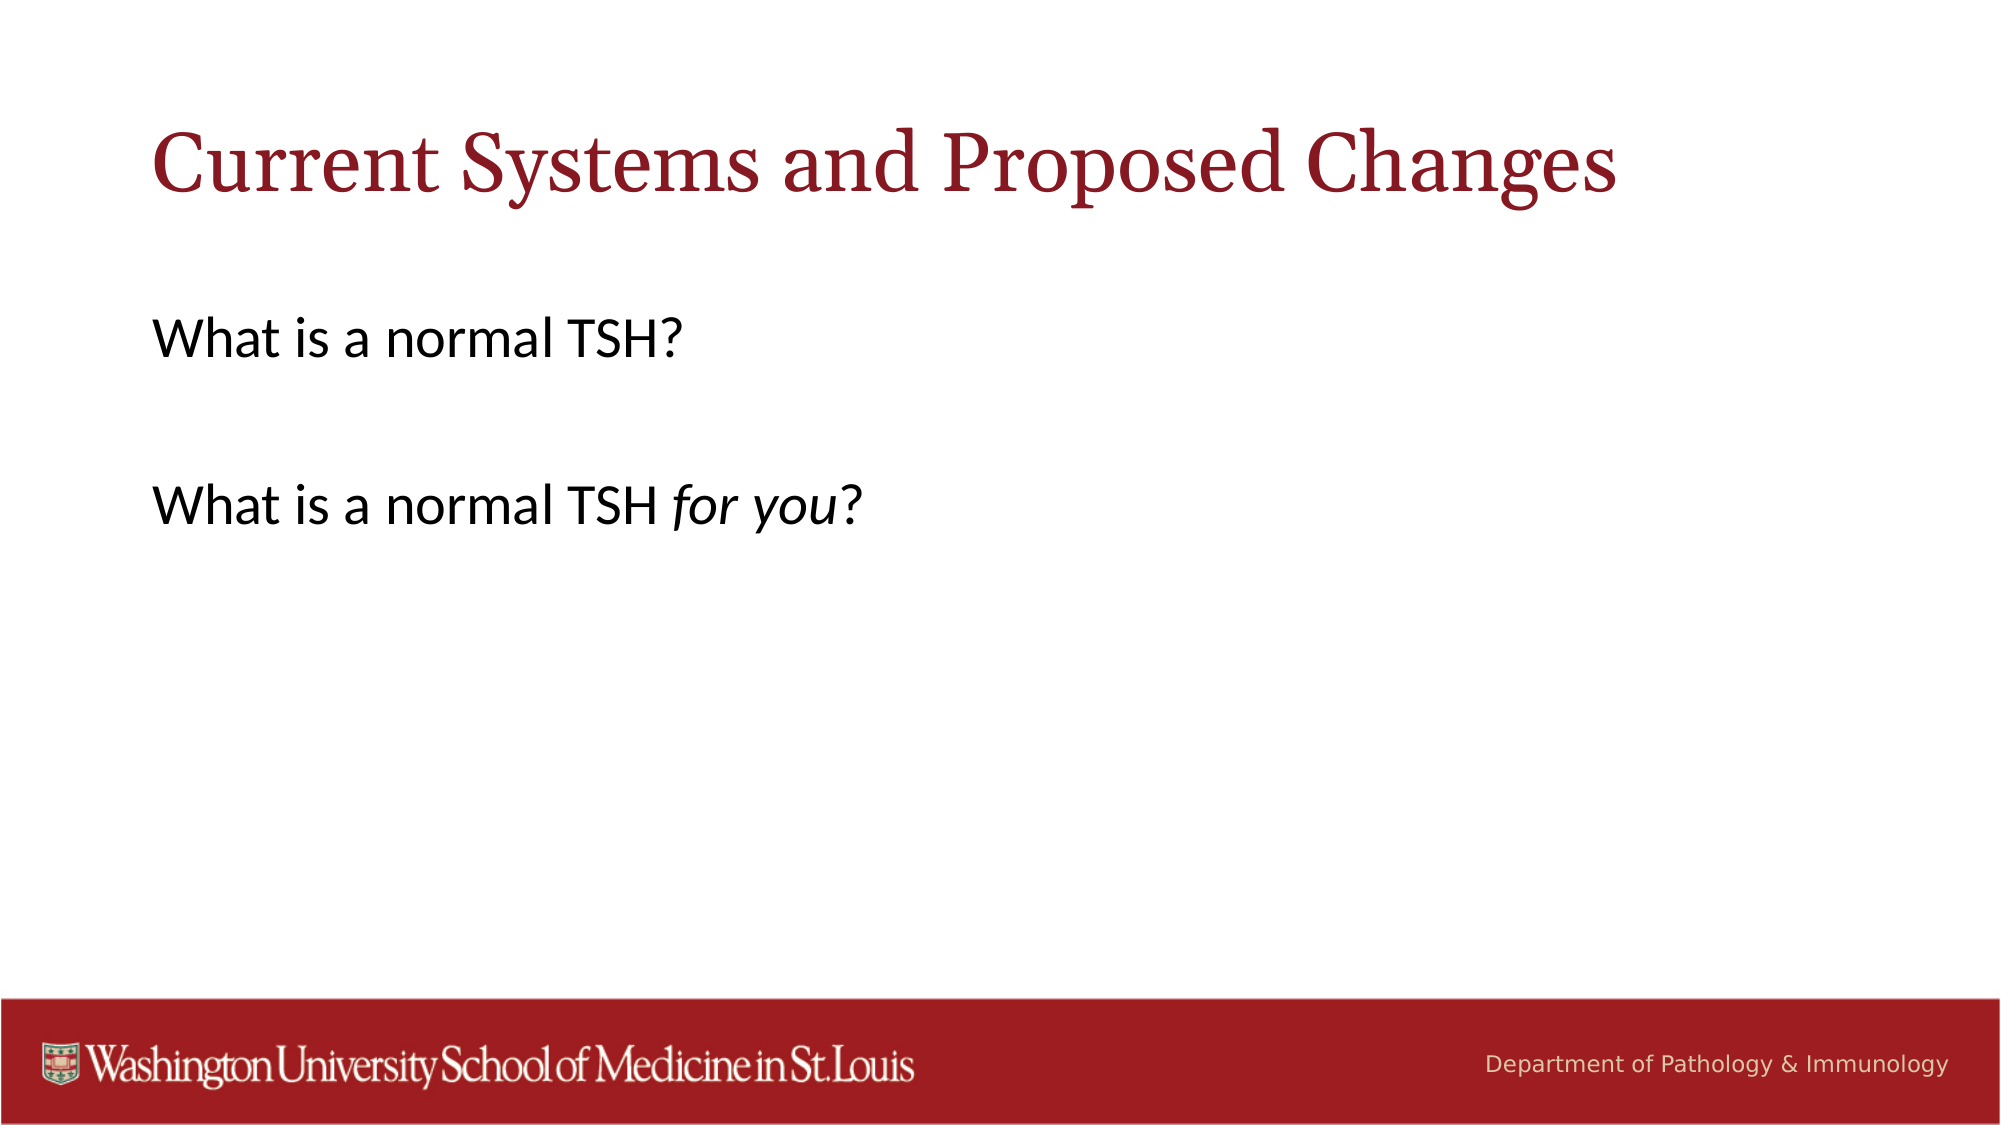

# Current Systems and Proposed Changes
What is a normal TSH?

What is a normal TSH for you?